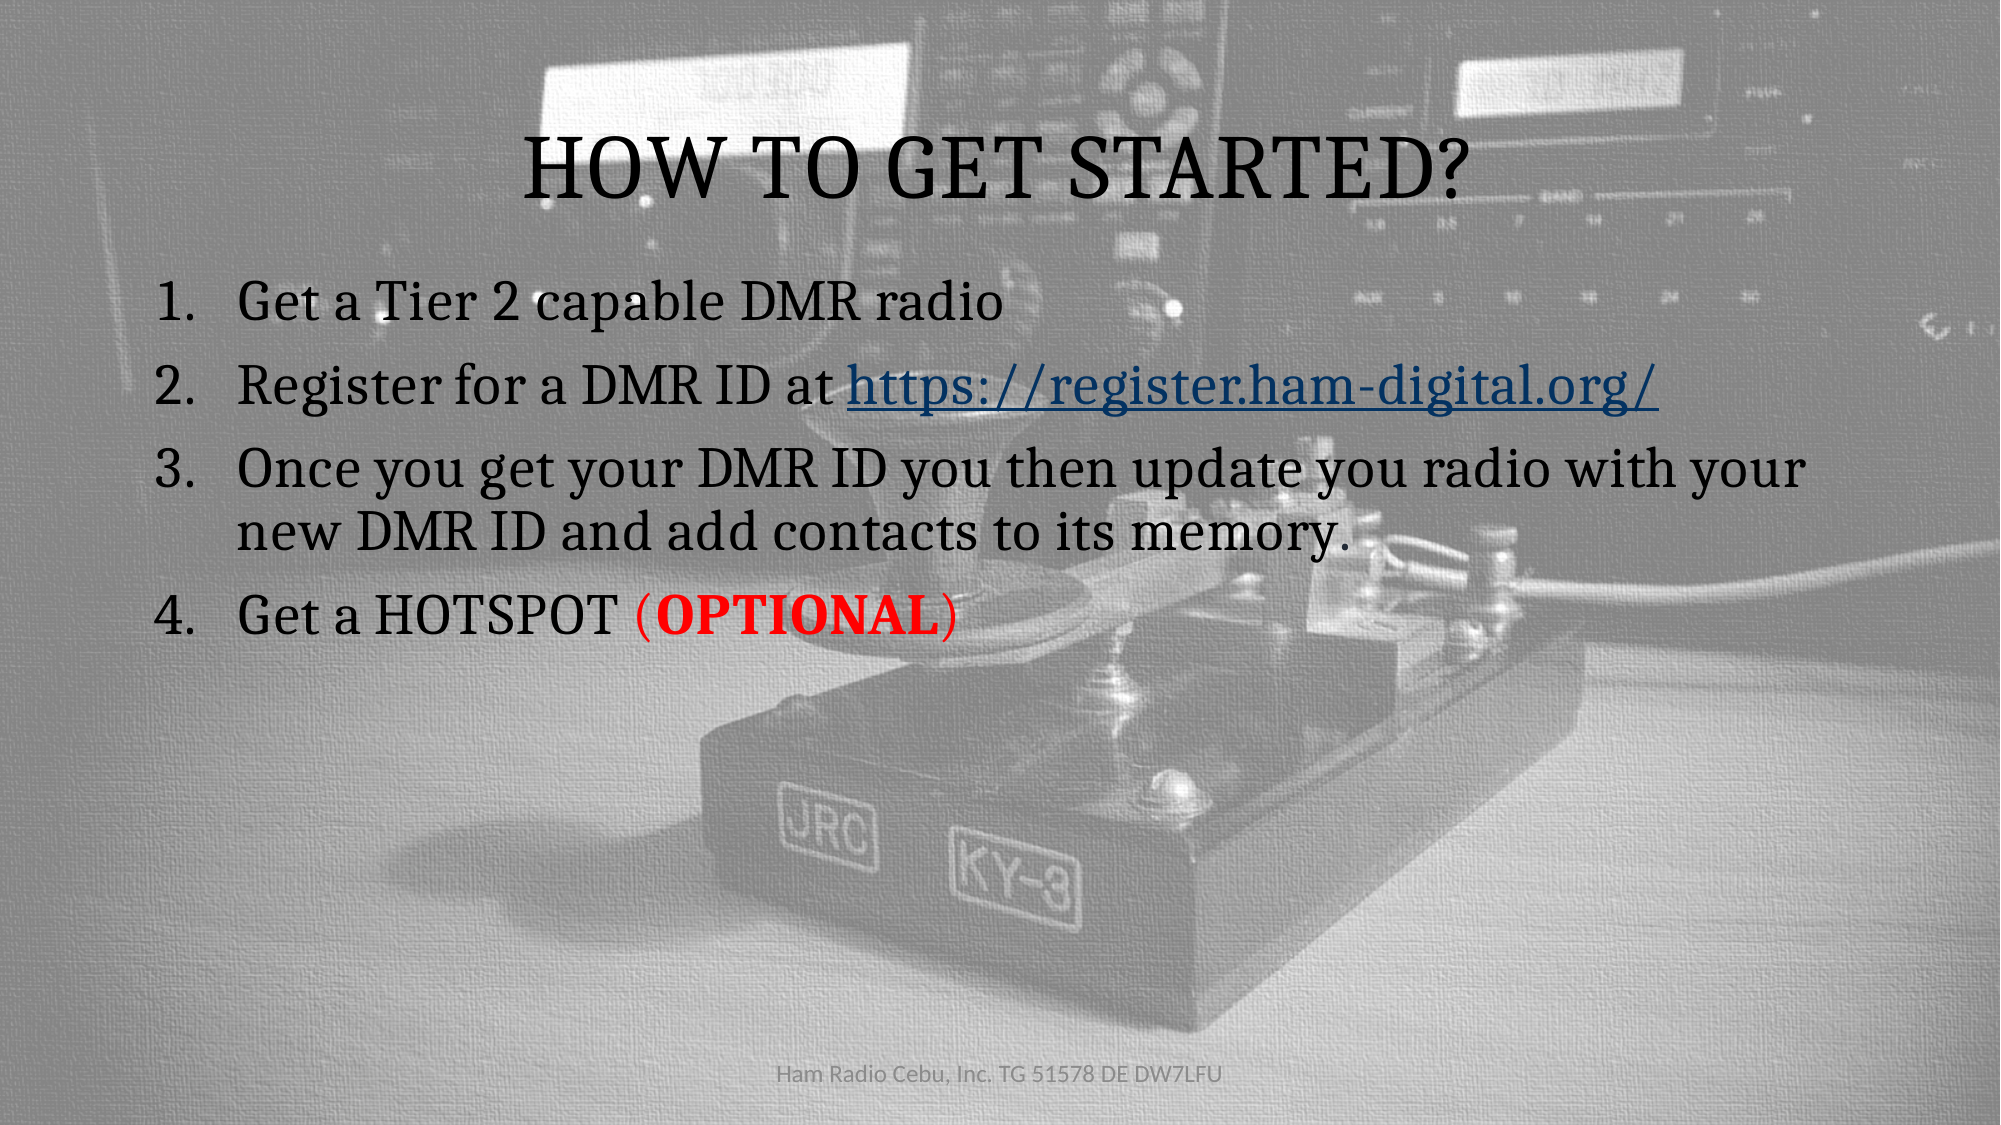

# HOW TO GET STARTED?
Get a Tier 2 capable DMR radio
Register for a DMR ID at https://register.ham-digital.org/
Once you get your DMR ID you then update you radio with your new DMR ID and add contacts to its memory.
Get a HOTSPOT (OPTIONAL)
Ham Radio Cebu, Inc. TG 51578 DE DW7LFU